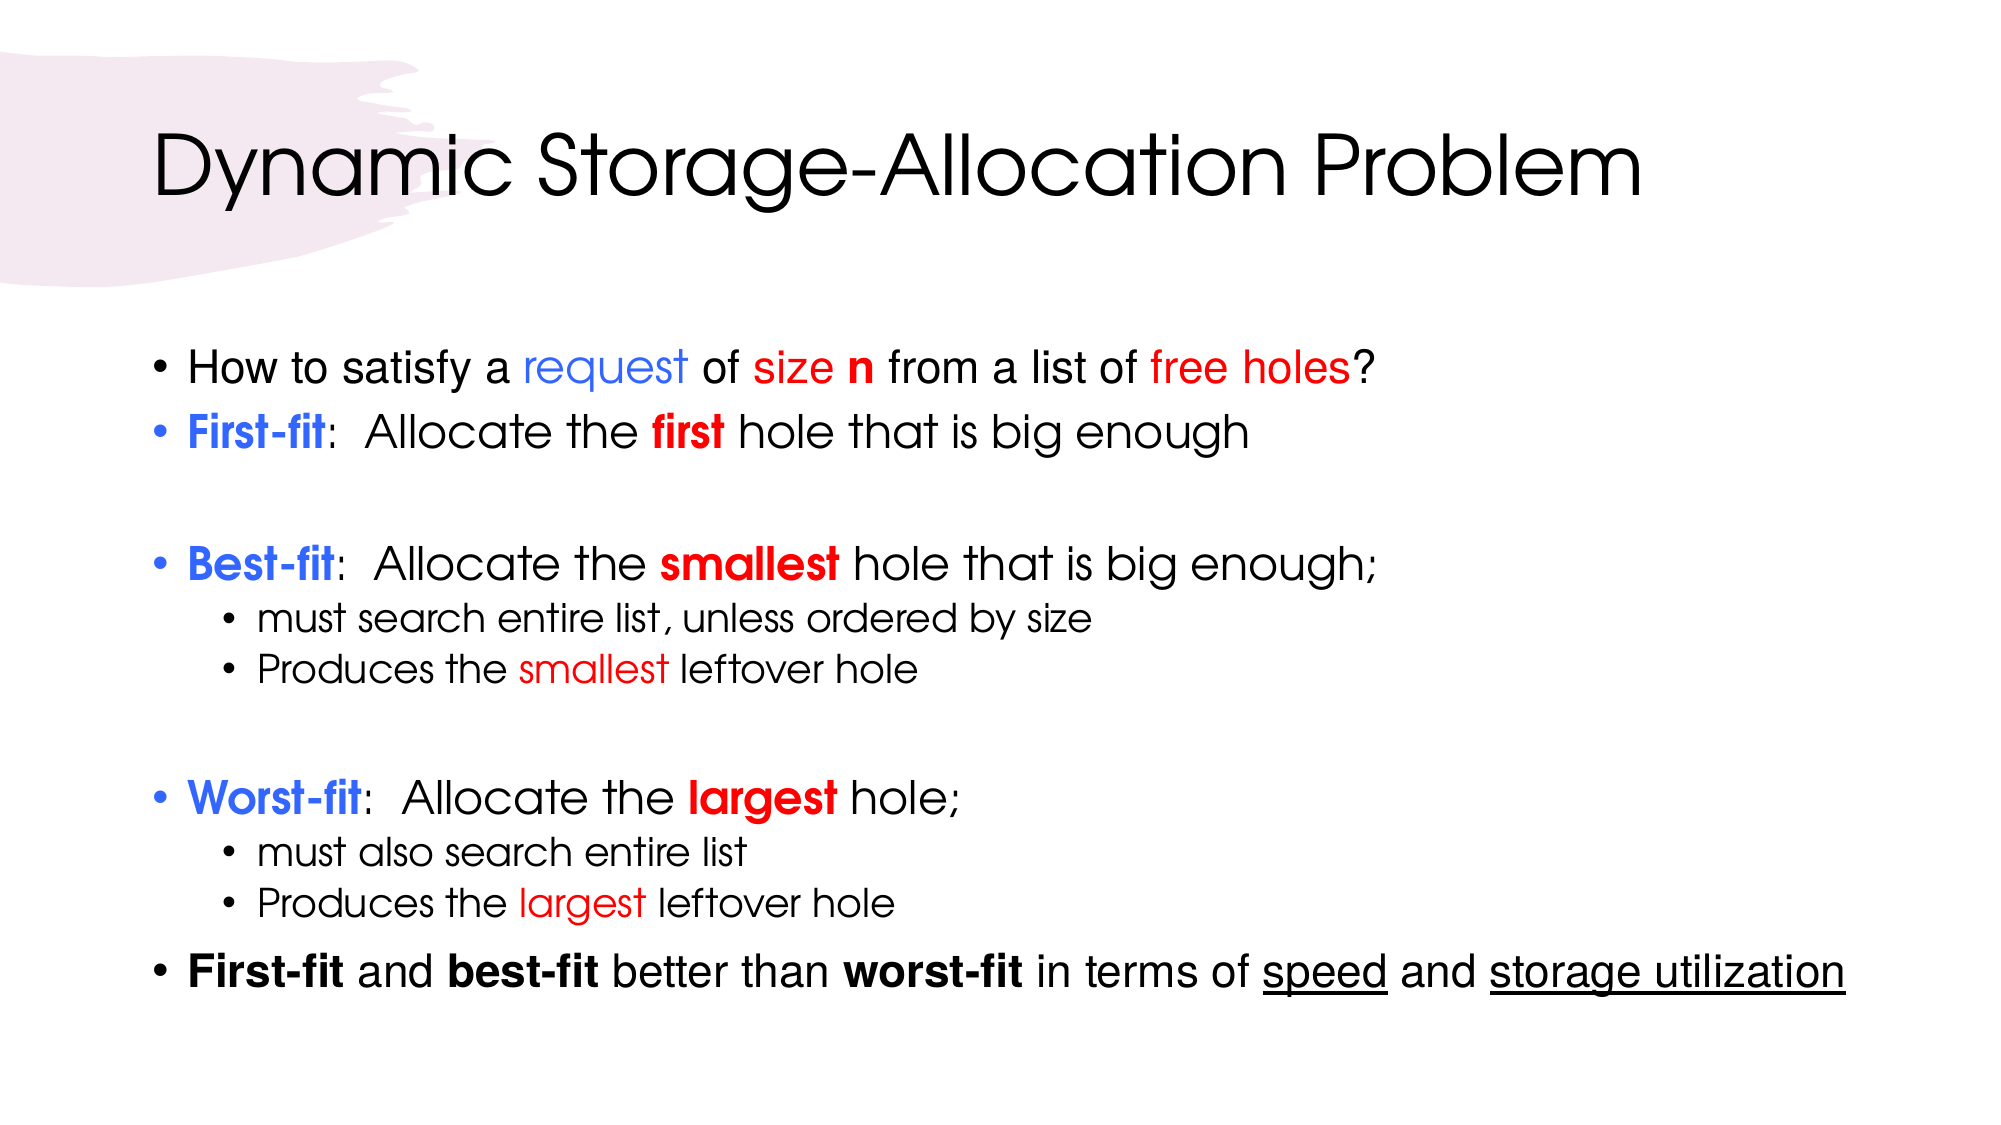

# Dynamic Storage-Allocation Problem
How to satisfy a request of size n from a list of free holes?
First-fit:  Allocate the first hole that is big enough

Best-fit:  Allocate the smallest hole that is big enough;
must search entire list, unless ordered by size
Produces the smallest leftover hole

Worst-fit:  Allocate the largest hole;
must also search entire list
Produces the largest leftover hole
First-fit and best-fit better than worst-fit in terms of speed and storage utilization